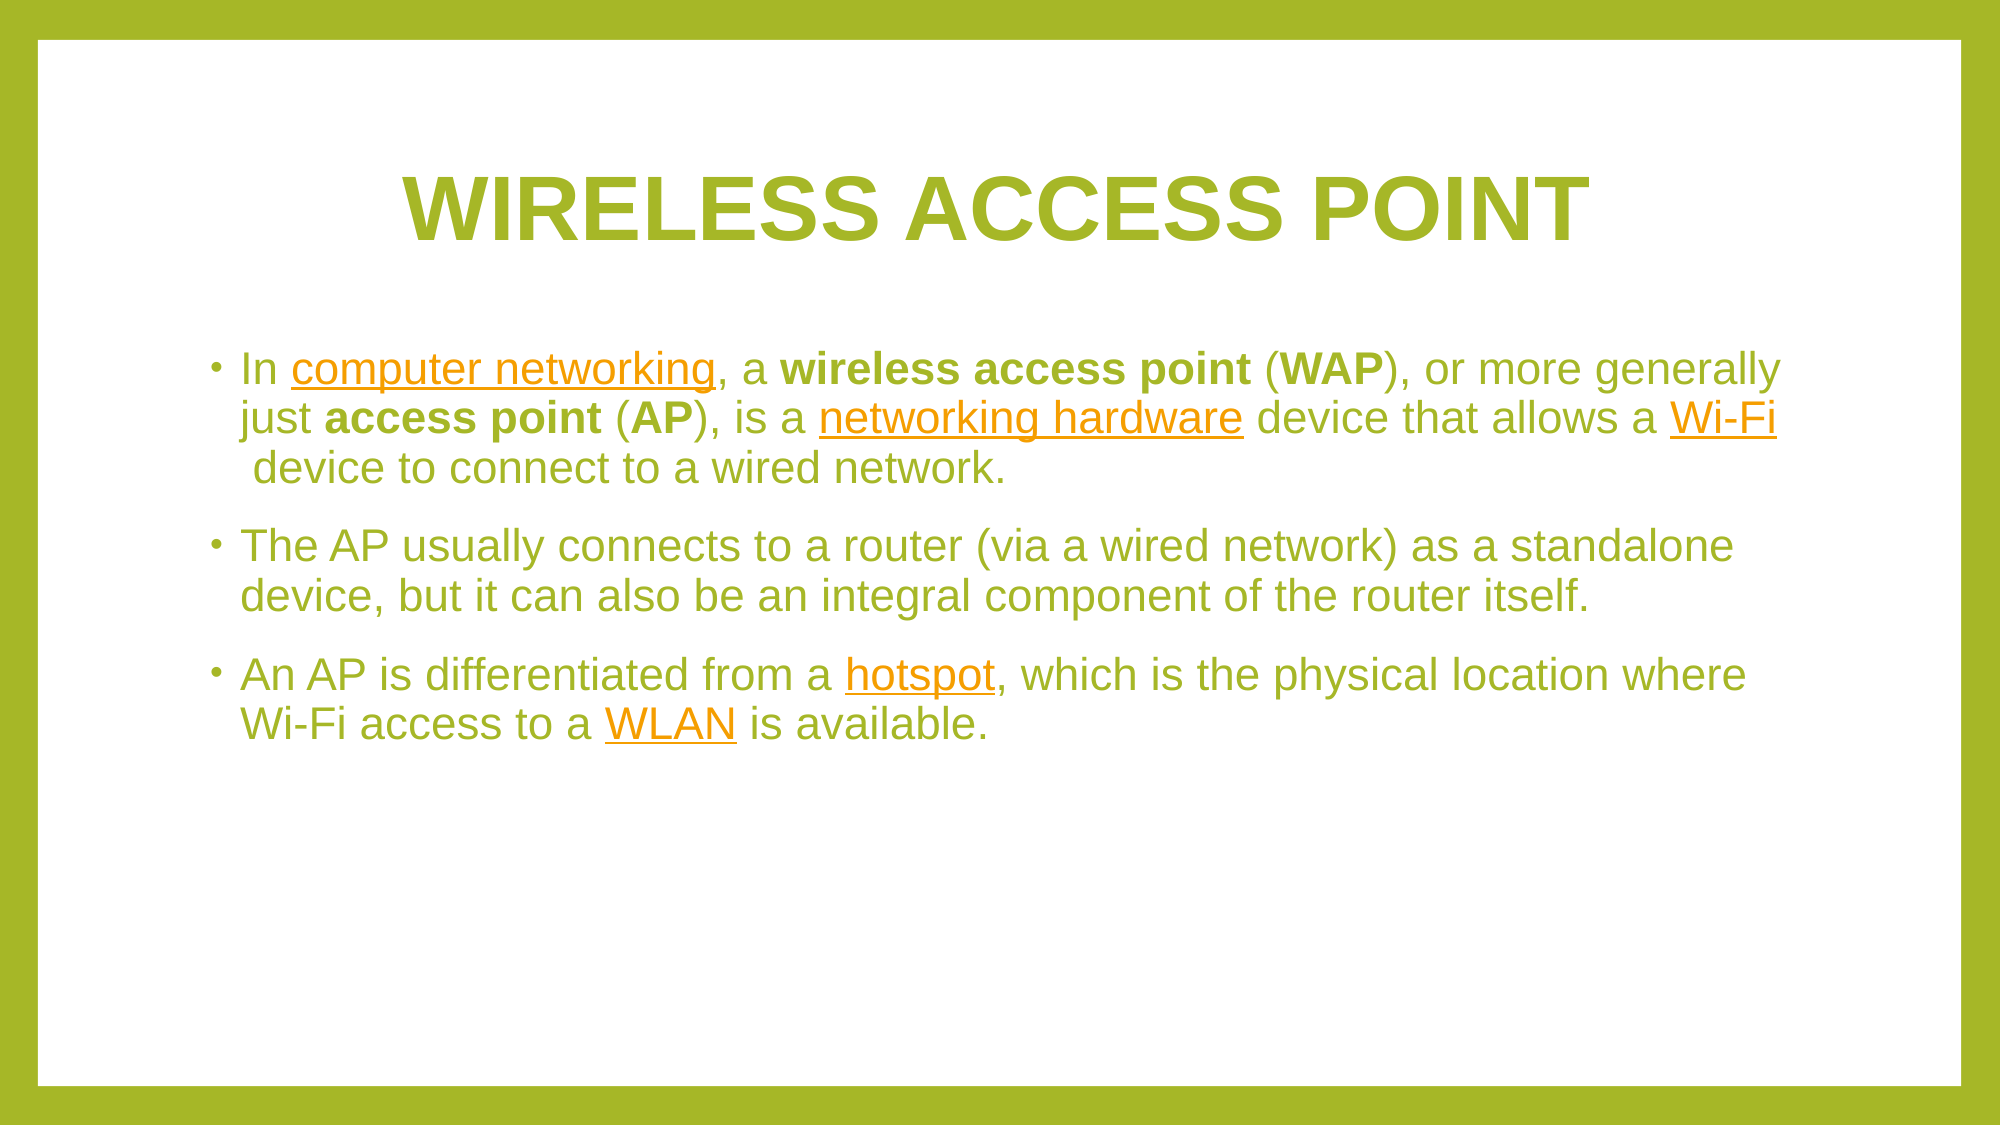

# WIRELESS ACCESS POINT
In computer networking, a wireless access point (WAP), or more generally just access point (AP), is a networking hardware device that allows a Wi-Fi device to connect to a wired network.
The AP usually connects to a router (via a wired network) as a standalone device, but it can also be an integral component of the router itself.
An AP is differentiated from a hotspot, which is the physical location where Wi-Fi access to a WLAN is available.